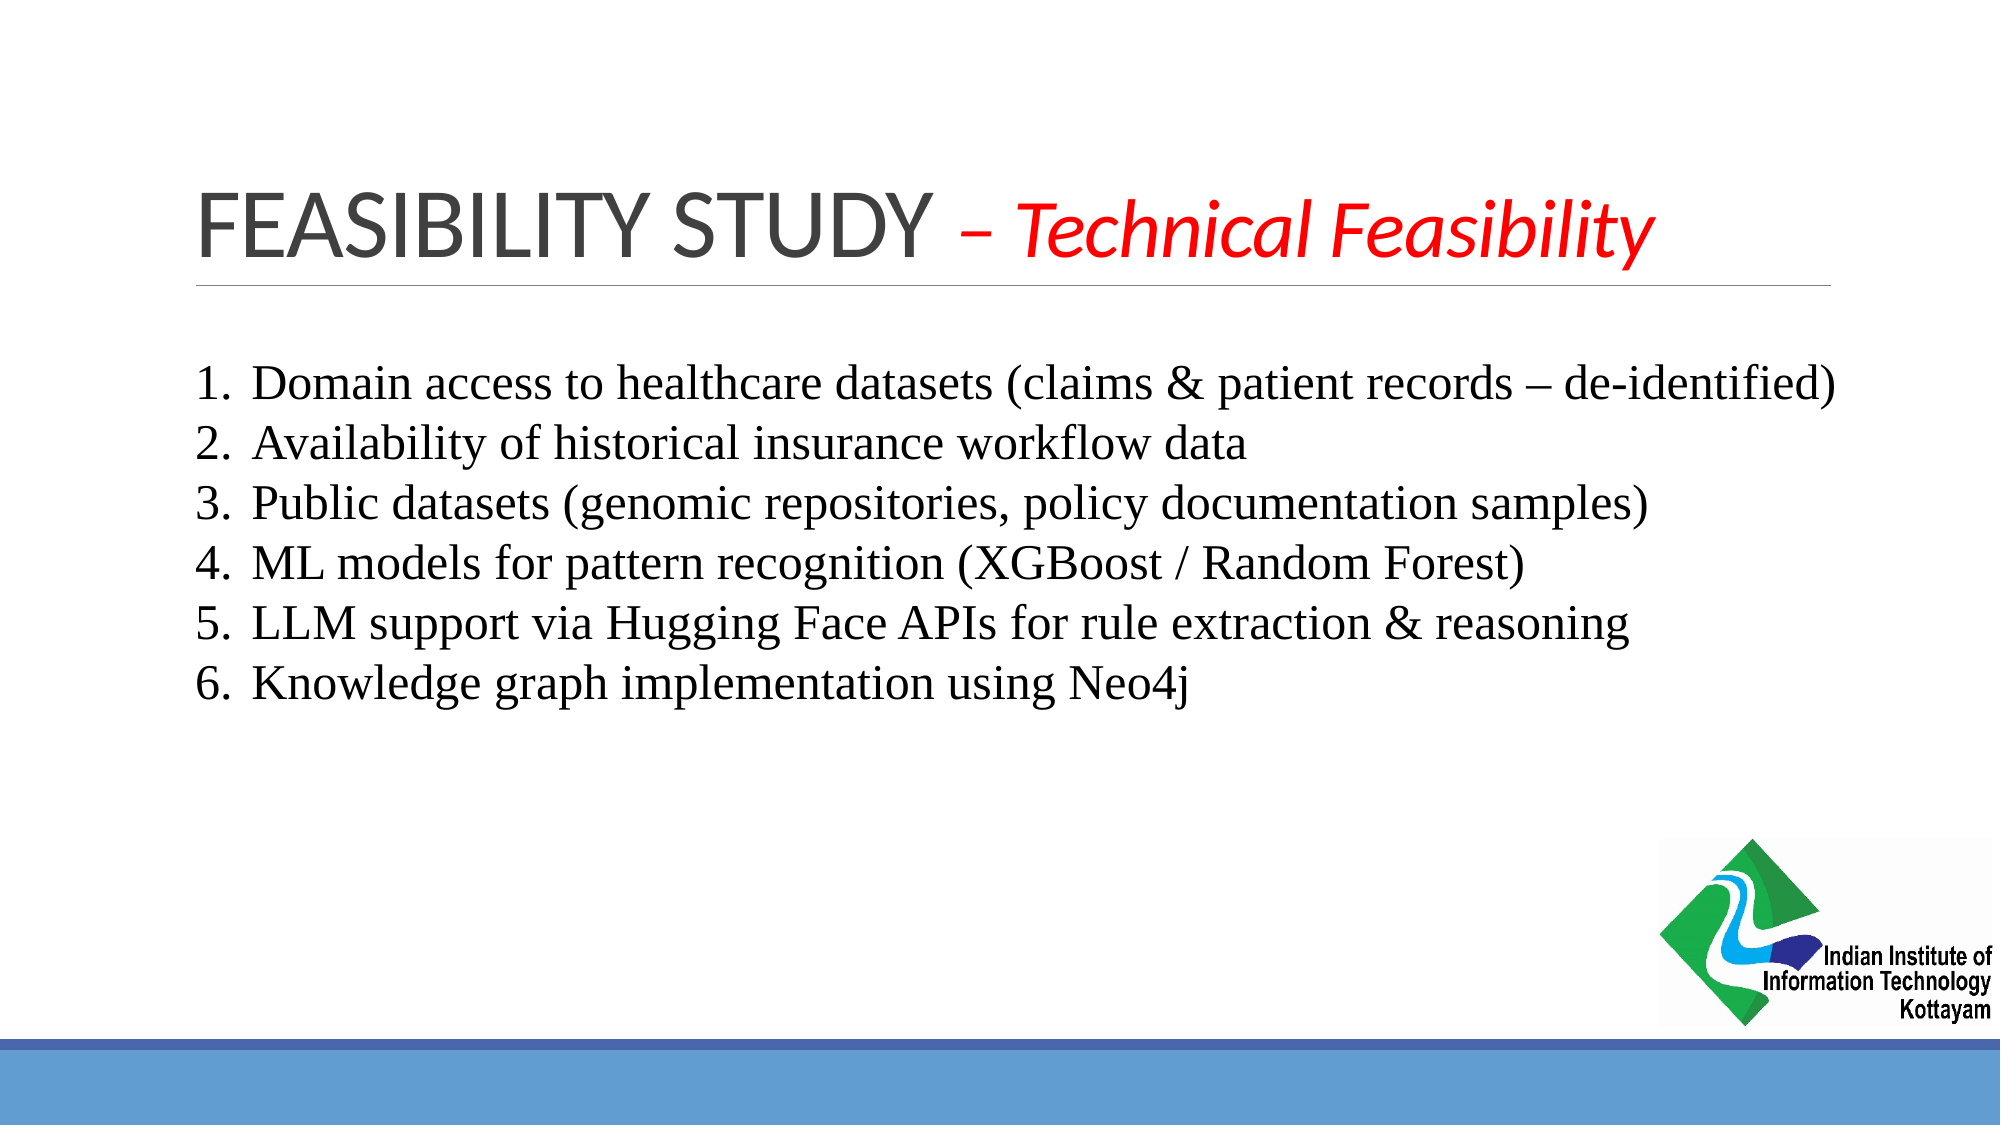

# FEASIBILITY STUDY – Technical Feasibility
Domain access to healthcare datasets (claims & patient records – de-identified)
Availability of historical insurance workflow data
Public datasets (genomic repositories, policy documentation samples)
ML models for pattern recognition (XGBoost / Random Forest)
LLM support via Hugging Face APIs for rule extraction & reasoning
Knowledge graph implementation using Neo4j